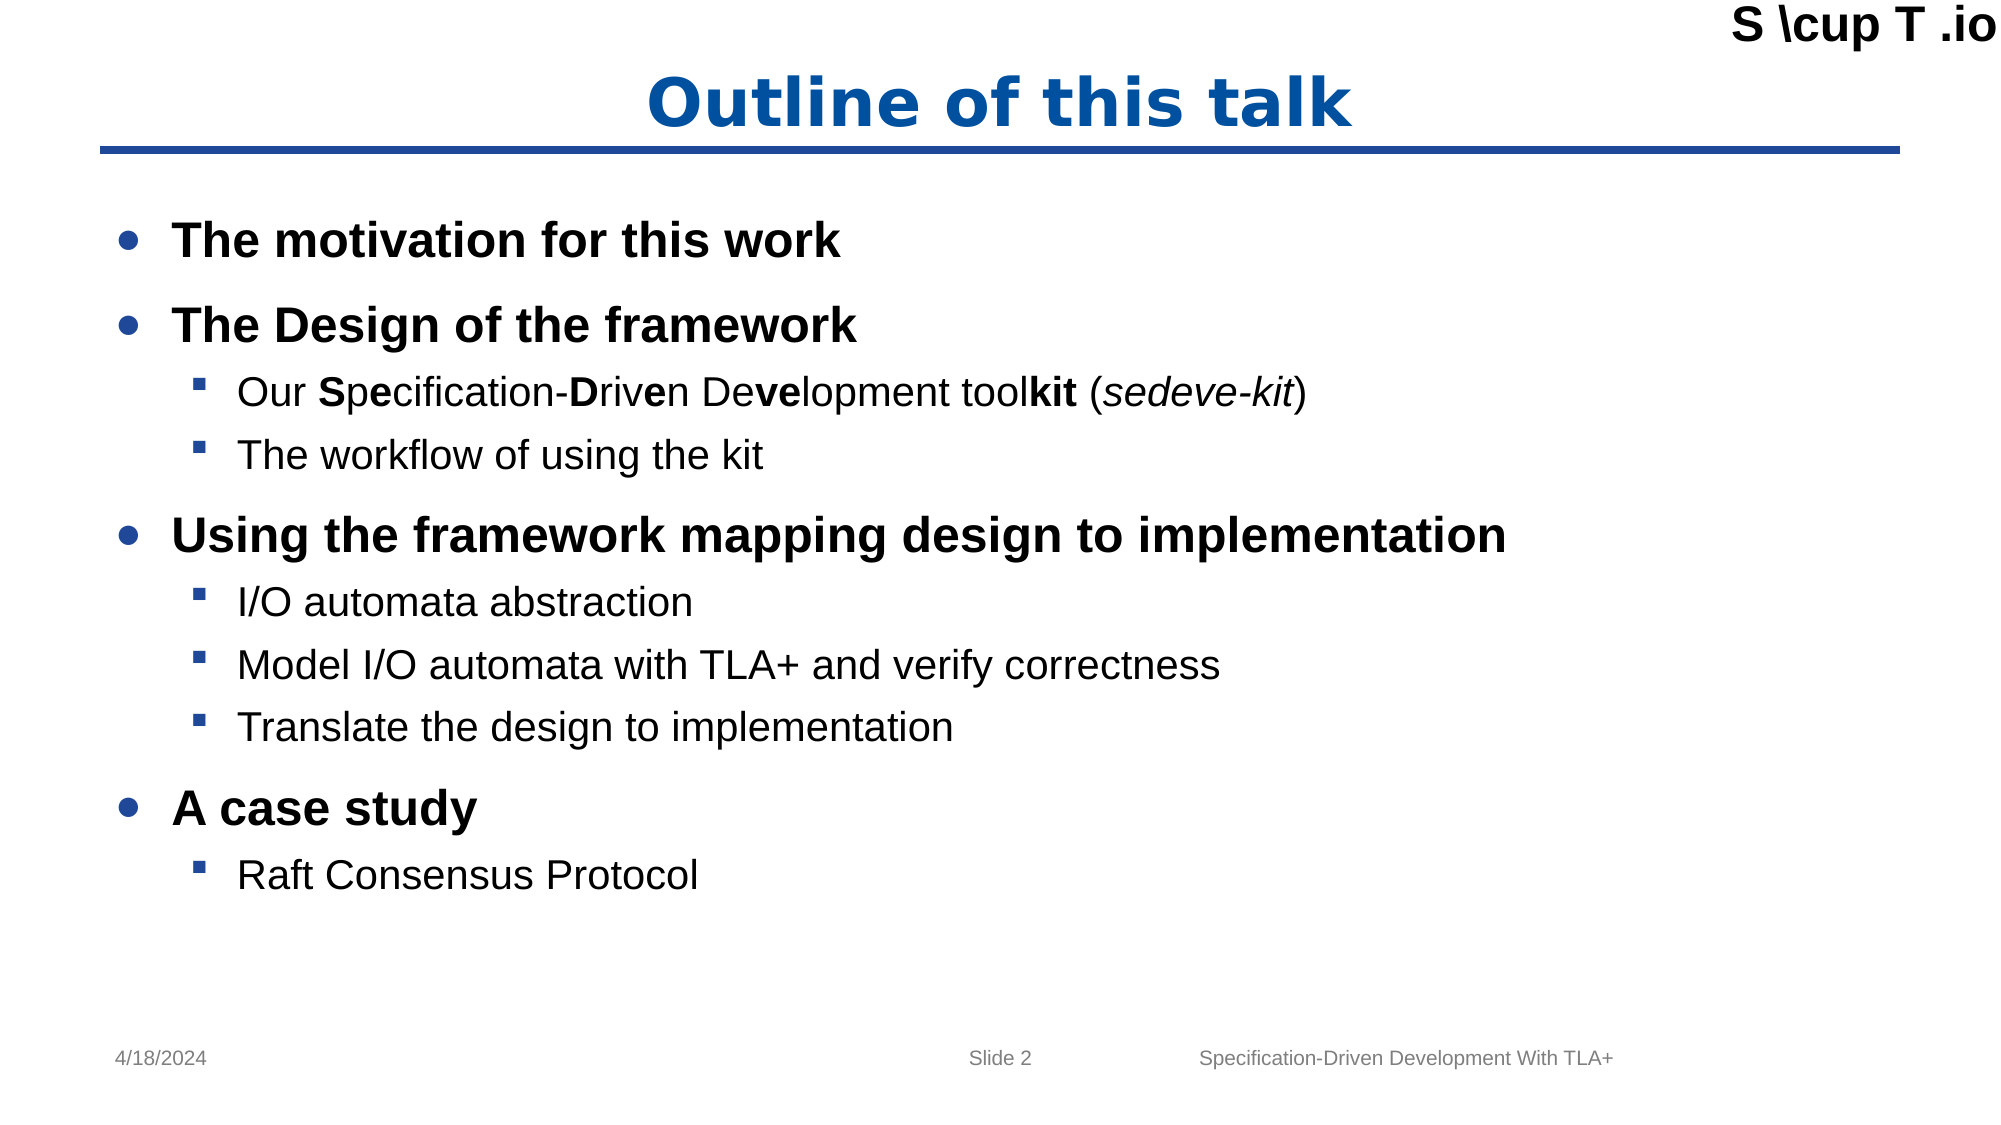

# Outline of this talk
The motivation for this work
The Design of the framework
Our Specification-Driven Development toolkit (sedeve-kit)
The workflow of using the kit
Using the framework mapping design to implementation
I/O automata abstraction
Model I/O automata with TLA+ and verify correctness
Translate the design to implementation
A case study
Raft Consensus Protocol

Slide 2
Specification-Driven Development With TLA+
4/18/2024